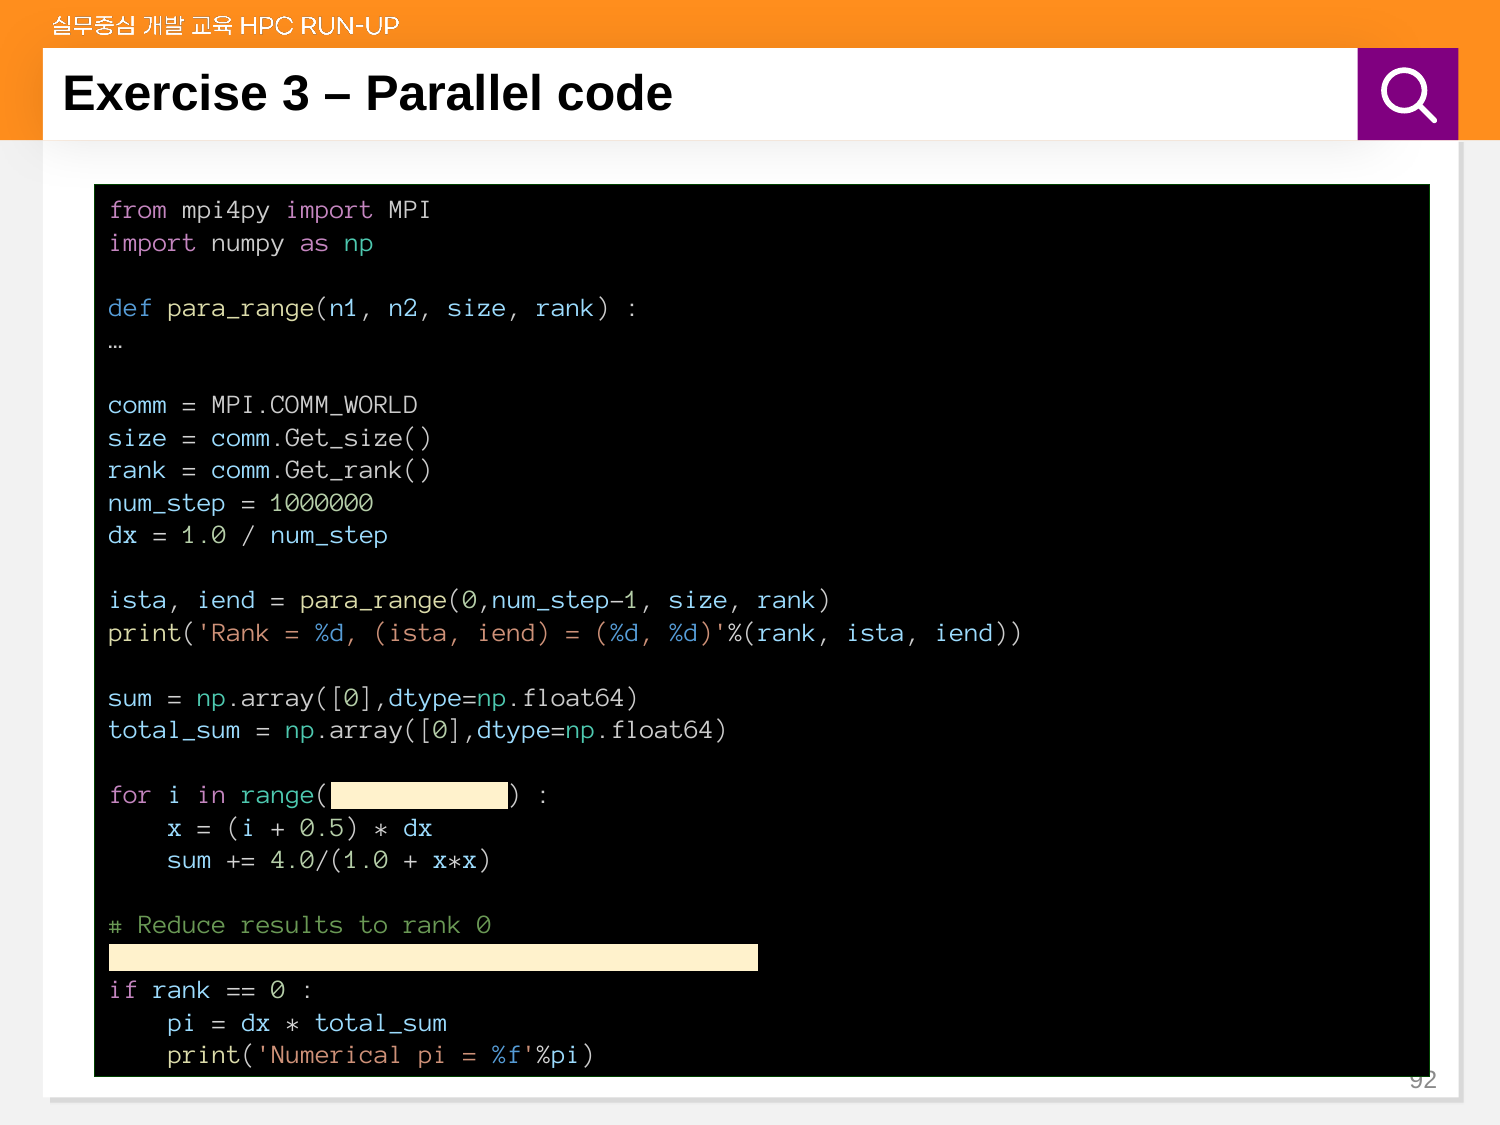

# Exercise 3 – Parallel code
from mpi4py import MPI
import numpy as np
def para_range(n1, n2, size, rank) :
…
comm = MPI.COMM_WORLD
size = comm.Get_size()
rank = comm.Get_rank()
num_step = 1000000
dx = 1.0 / num_step
ista, iend = para_range(0,num_step-1, size, rank)
print('Rank = %d, (ista, iend) = (%d, %d)'%(rank, ista, iend))
sum = np.array([0],dtype=np.float64)
total_sum = np.array([0],dtype=np.float64)
for i in range(ista, iend+1) :
    x = (i + 0.5) * dx
    sum += 4.0/(1.0 + x*x)

# Reduce results to rank 0
comm.Reduce(sum,total_sum,op=MPI.SUM,root=0)
if rank == 0 :
    pi = dx * total_sum
    print('Numerical pi = %f'%pi)
92